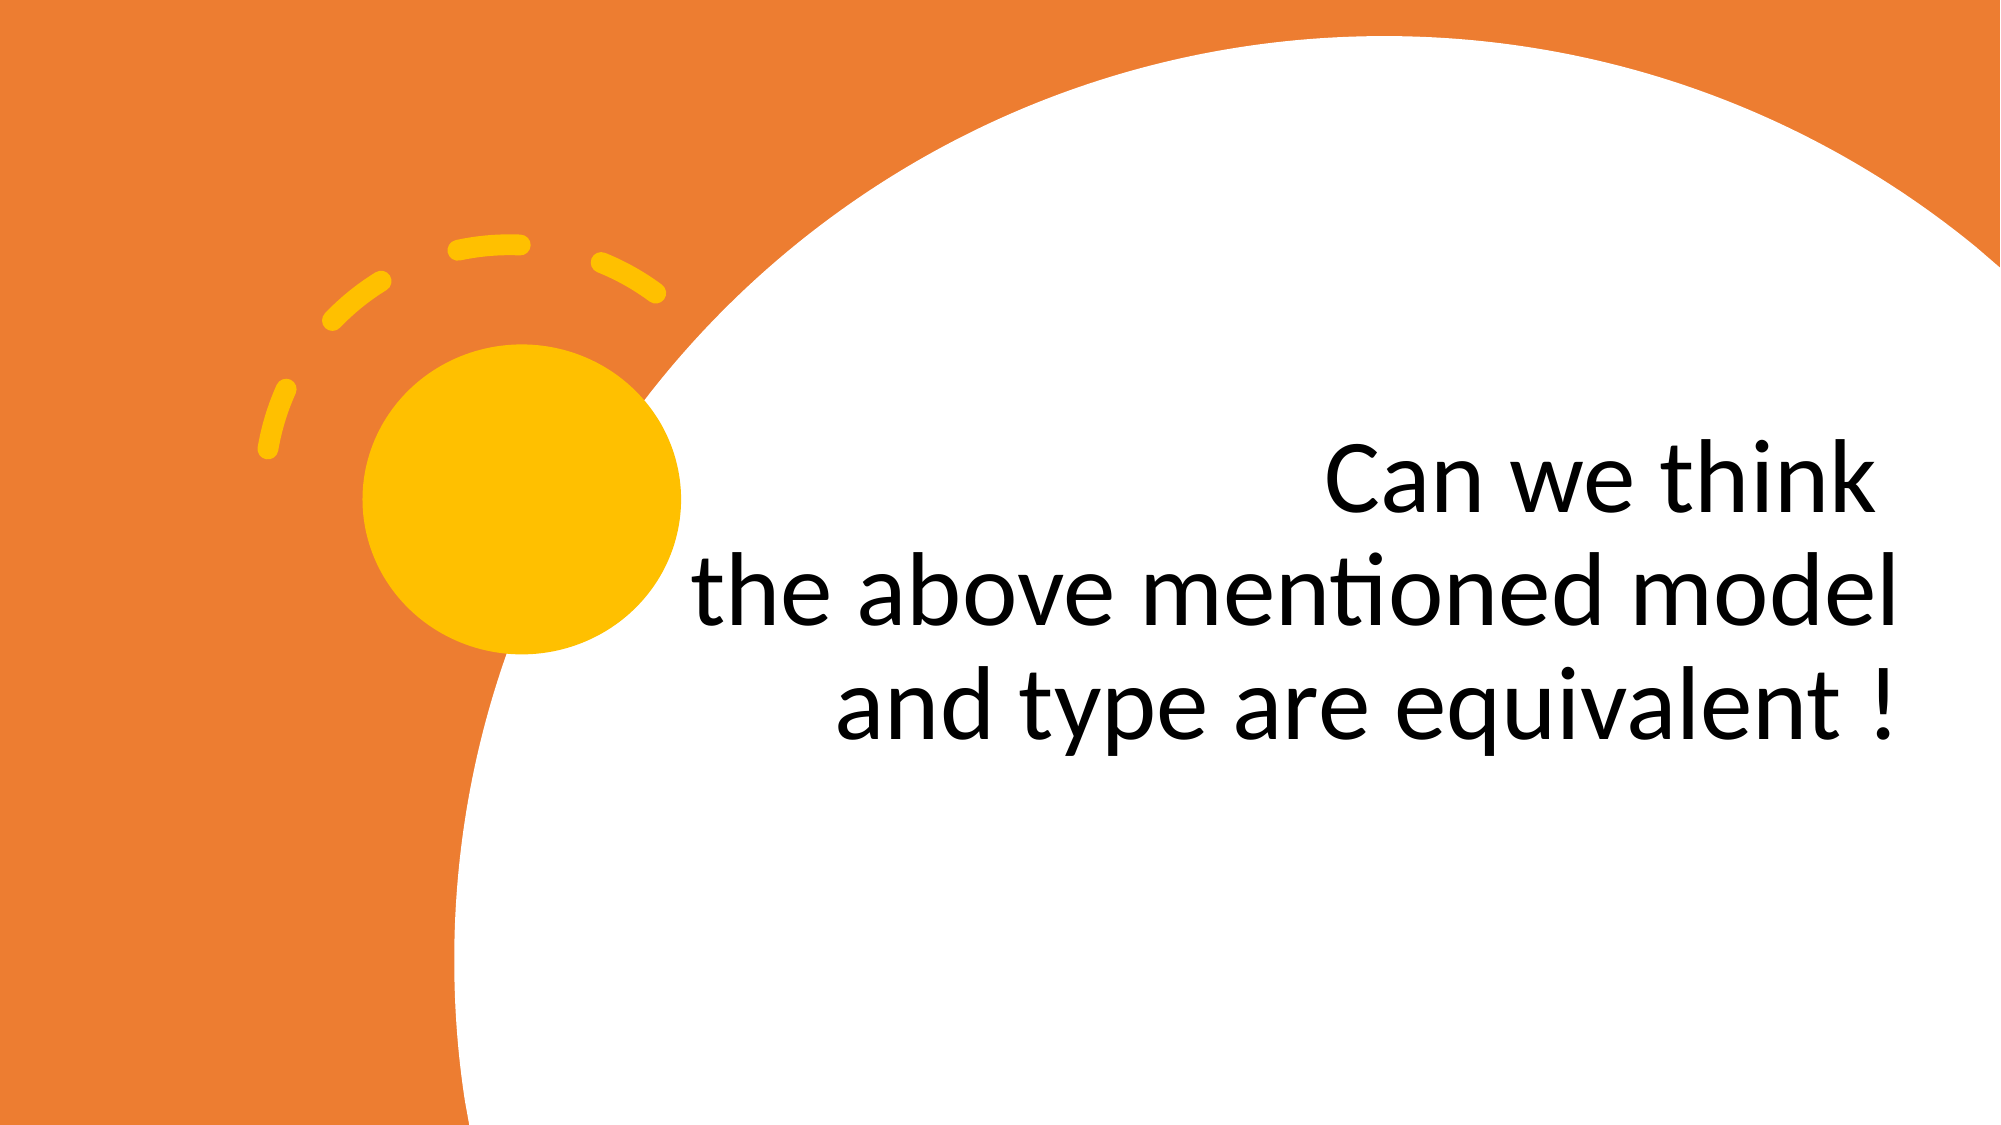

# Can we think the above mentioned model and type are equivalent !